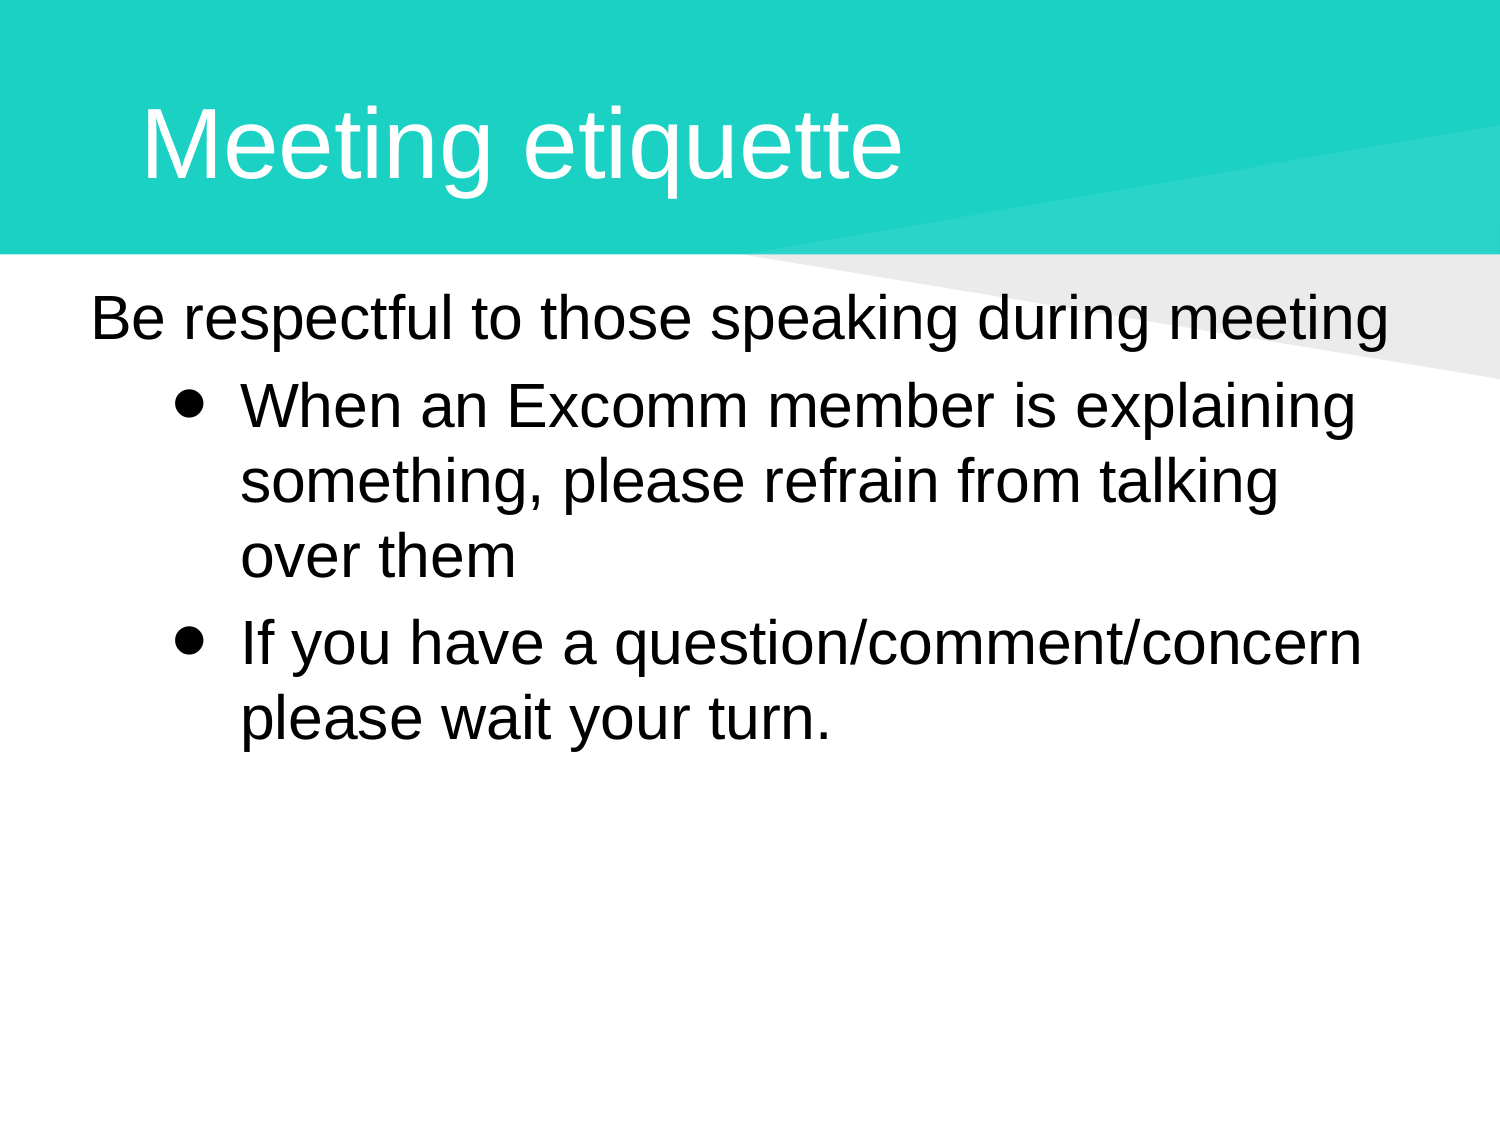

# Meeting etiquette
Be respectful to those speaking during meeting
When an Excomm member is explaining  something, please refrain from talking over them
If you have a question/comment/concern please wait your turn.